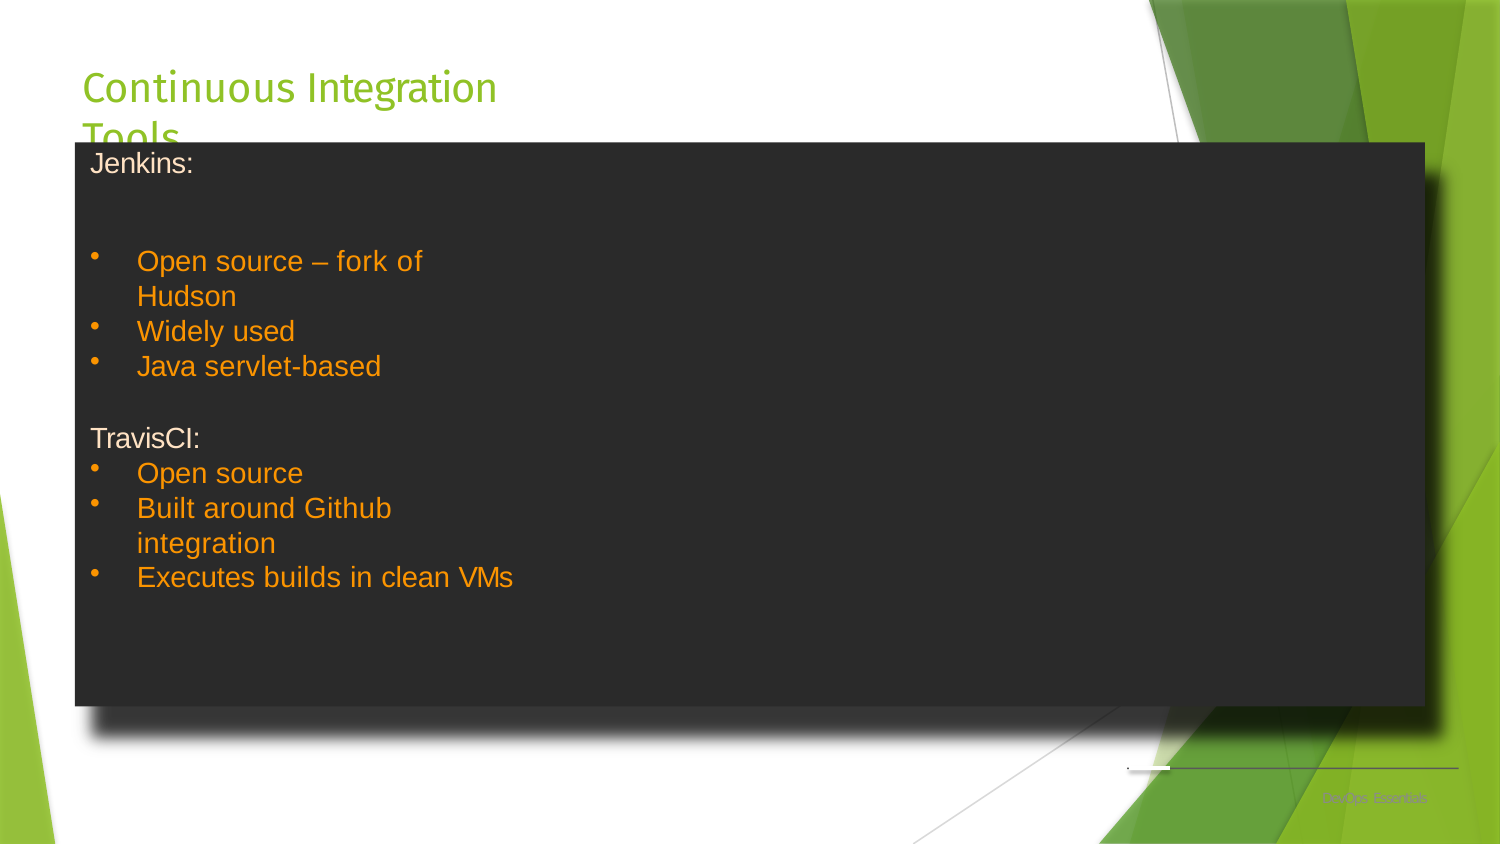

# Continuous Integration Tools

Jenkins:

Open source – fork of Hudson
Widely used
Java servlet-based

TravisCI:
Open source
Built around Github integration
Executes builds in clean VMs

DevOps Essentials